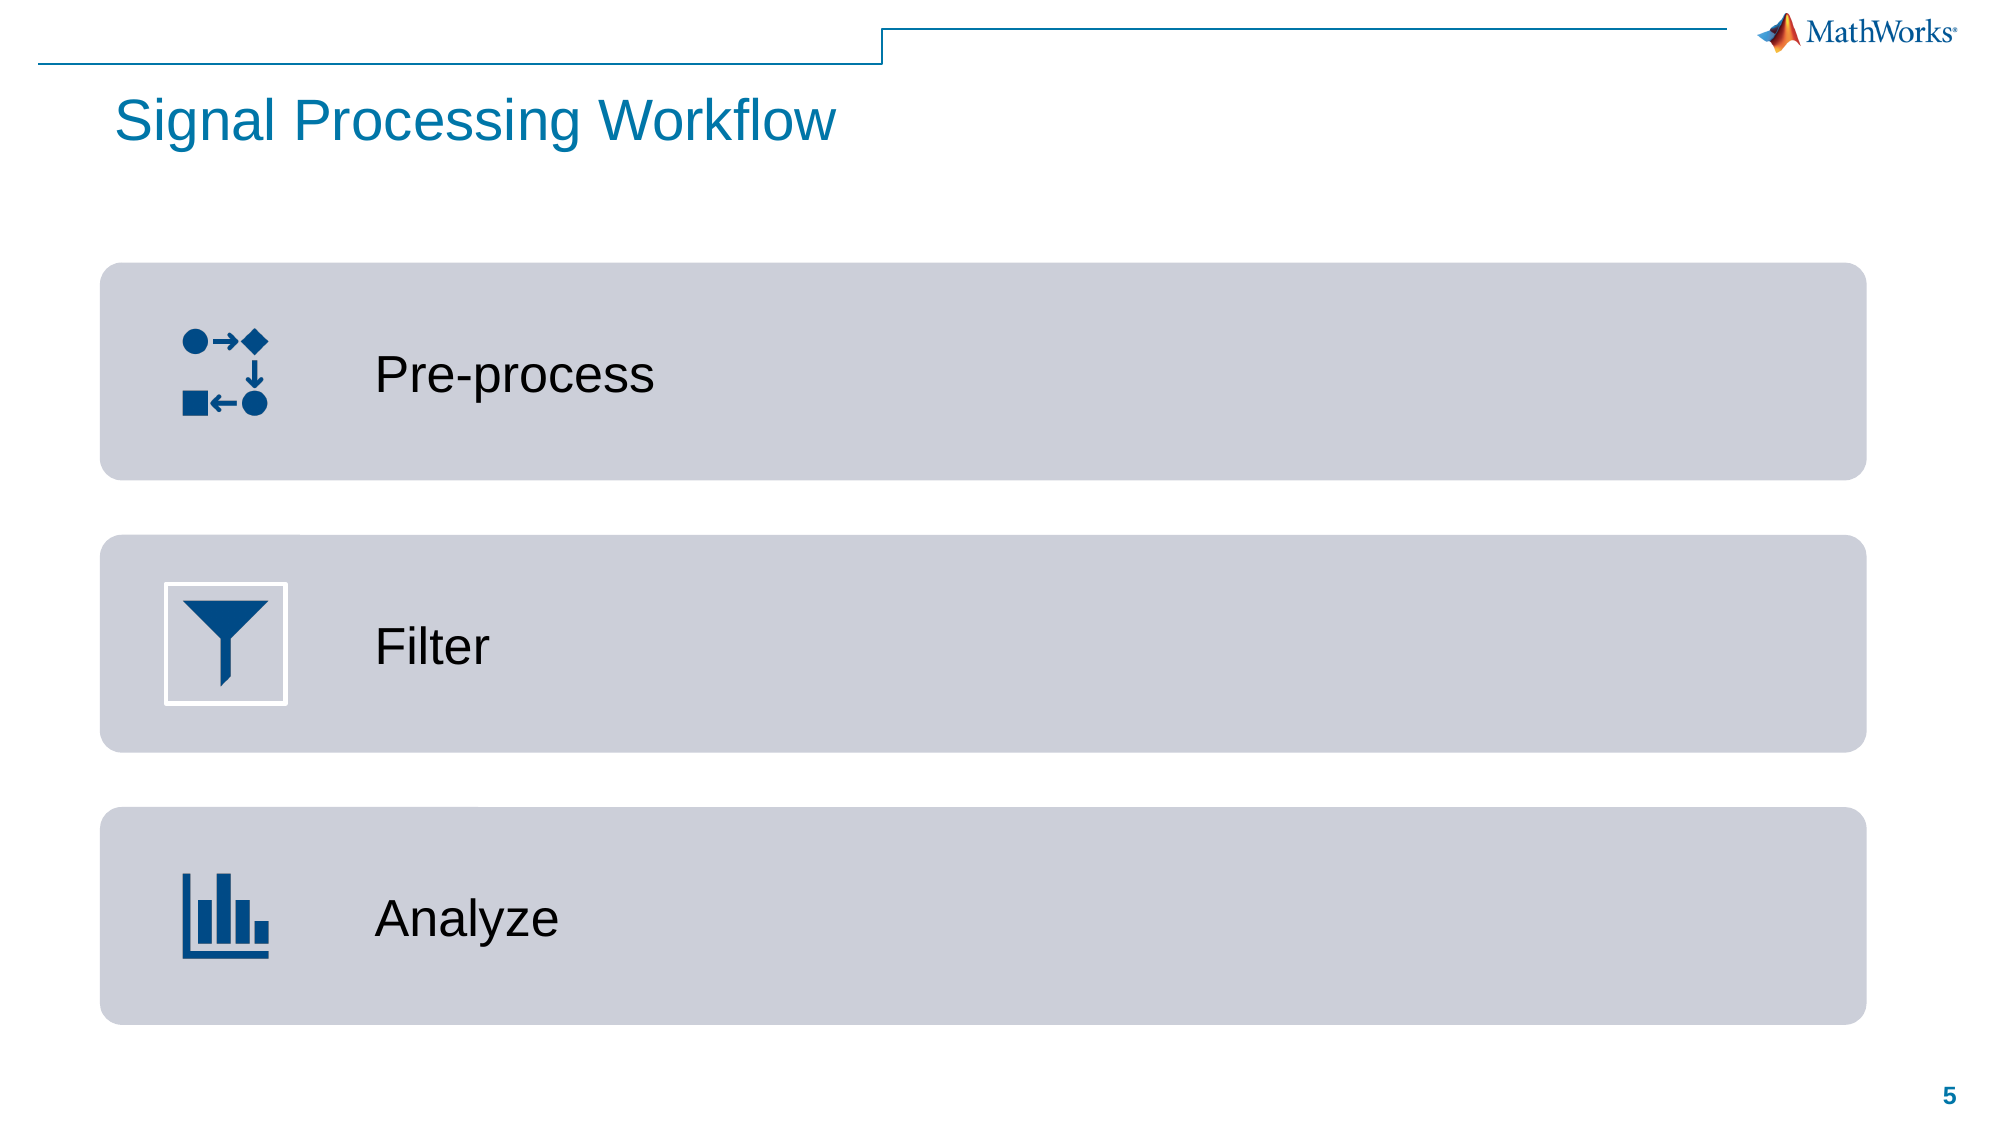

# Signal Processing Workflow
Pre-process
Filter
Analyze